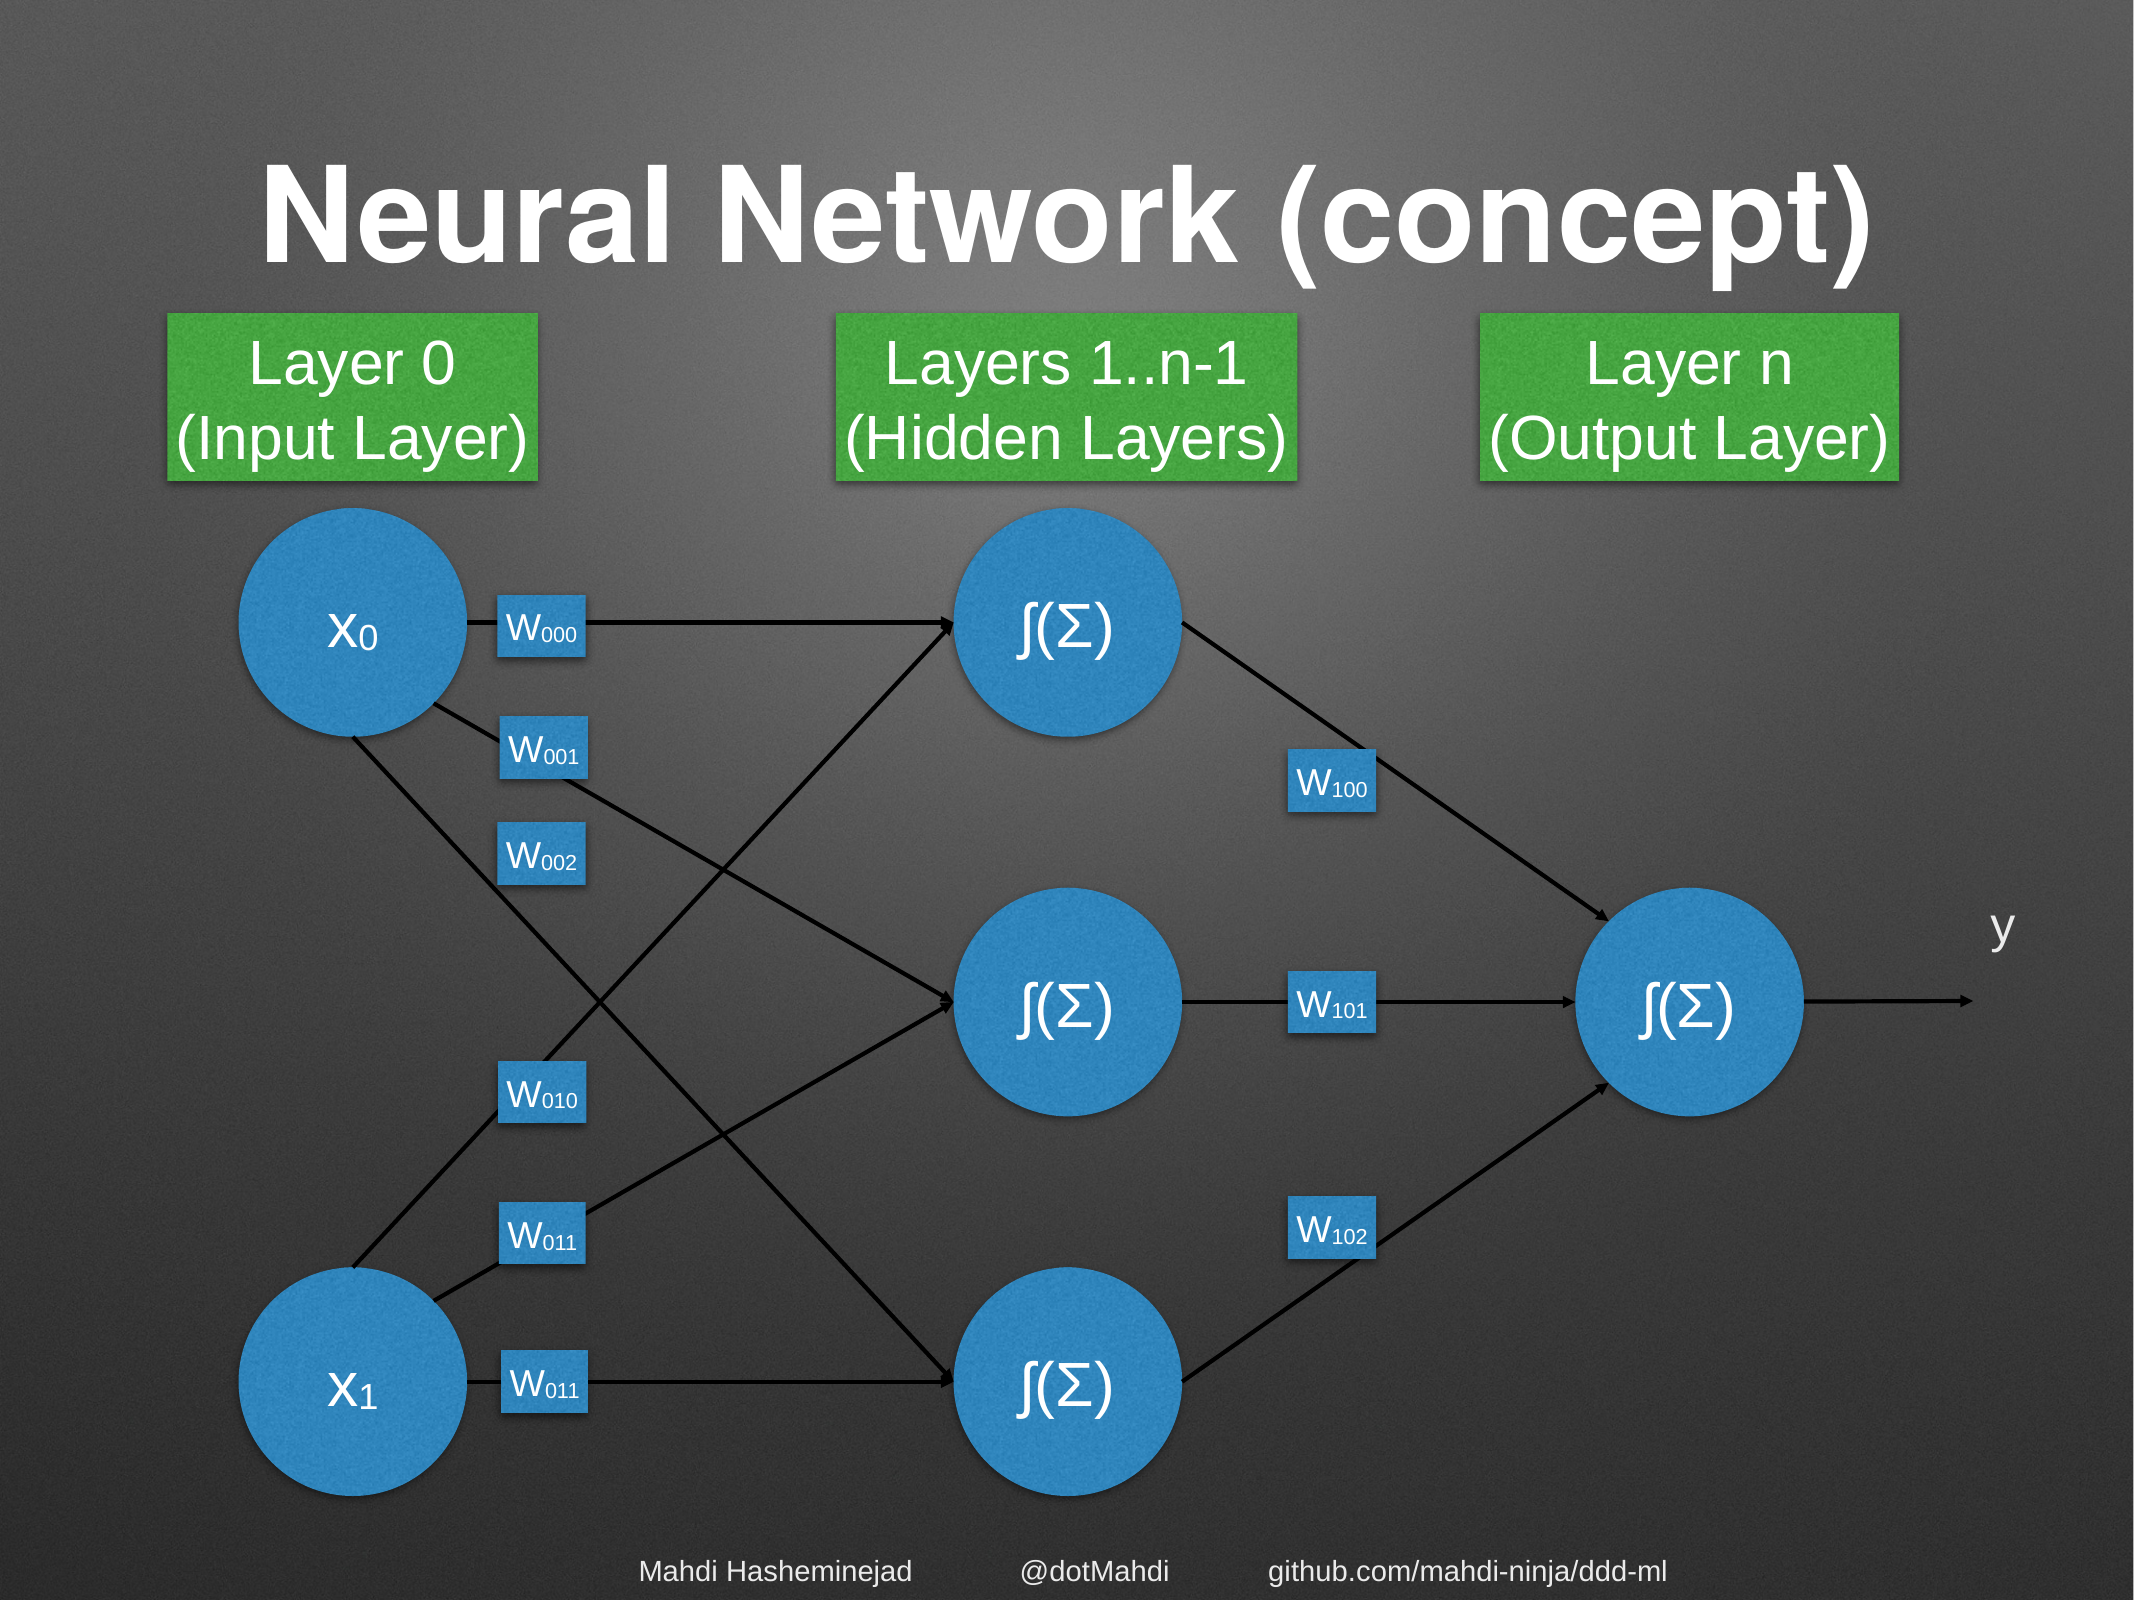

# Neural Network (concept)
Layer 0
(Input Layer)
Layers 1..n-1
(Hidden Layers)
Layer n
(Output Layer)
x0
ʃ(Σ)
W000
W001
W100
W002
y
ʃ(Σ)
ʃ(Σ)
W101

W010
W102
W011
x1
ʃ(Σ)
W011